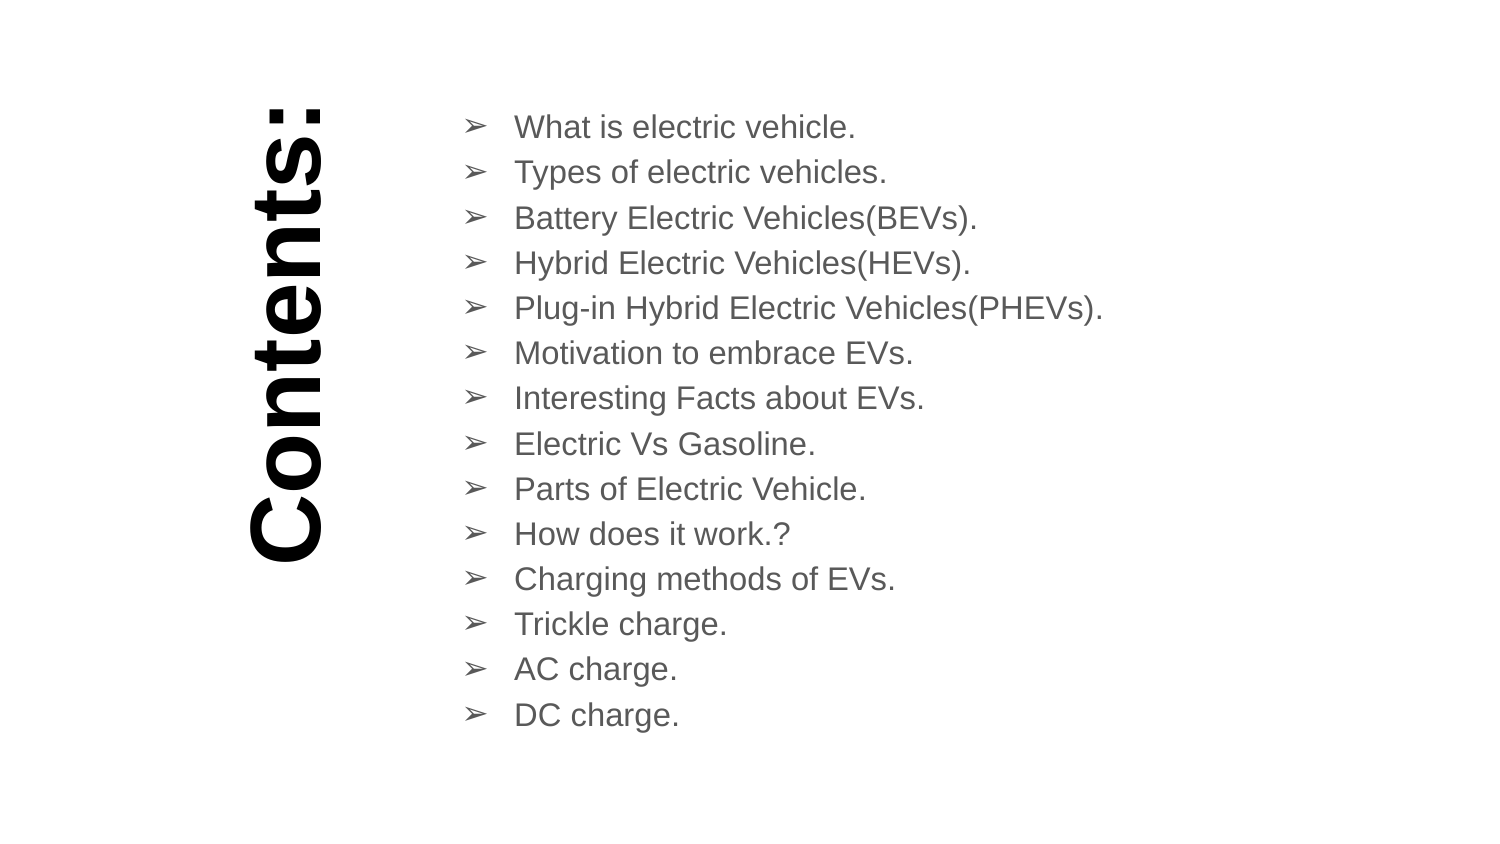

What is electric vehicle.
Types of electric vehicles.
Battery Electric Vehicles(BEVs).
Hybrid Electric Vehicles(HEVs).
Plug-in Hybrid Electric Vehicles(PHEVs).
Motivation to embrace EVs.
Interesting Facts about EVs.
Electric Vs Gasoline.
Parts of Electric Vehicle.
How does it work.?
Charging methods of EVs.
Trickle charge.
AC charge.
DC charge.

# Contents: